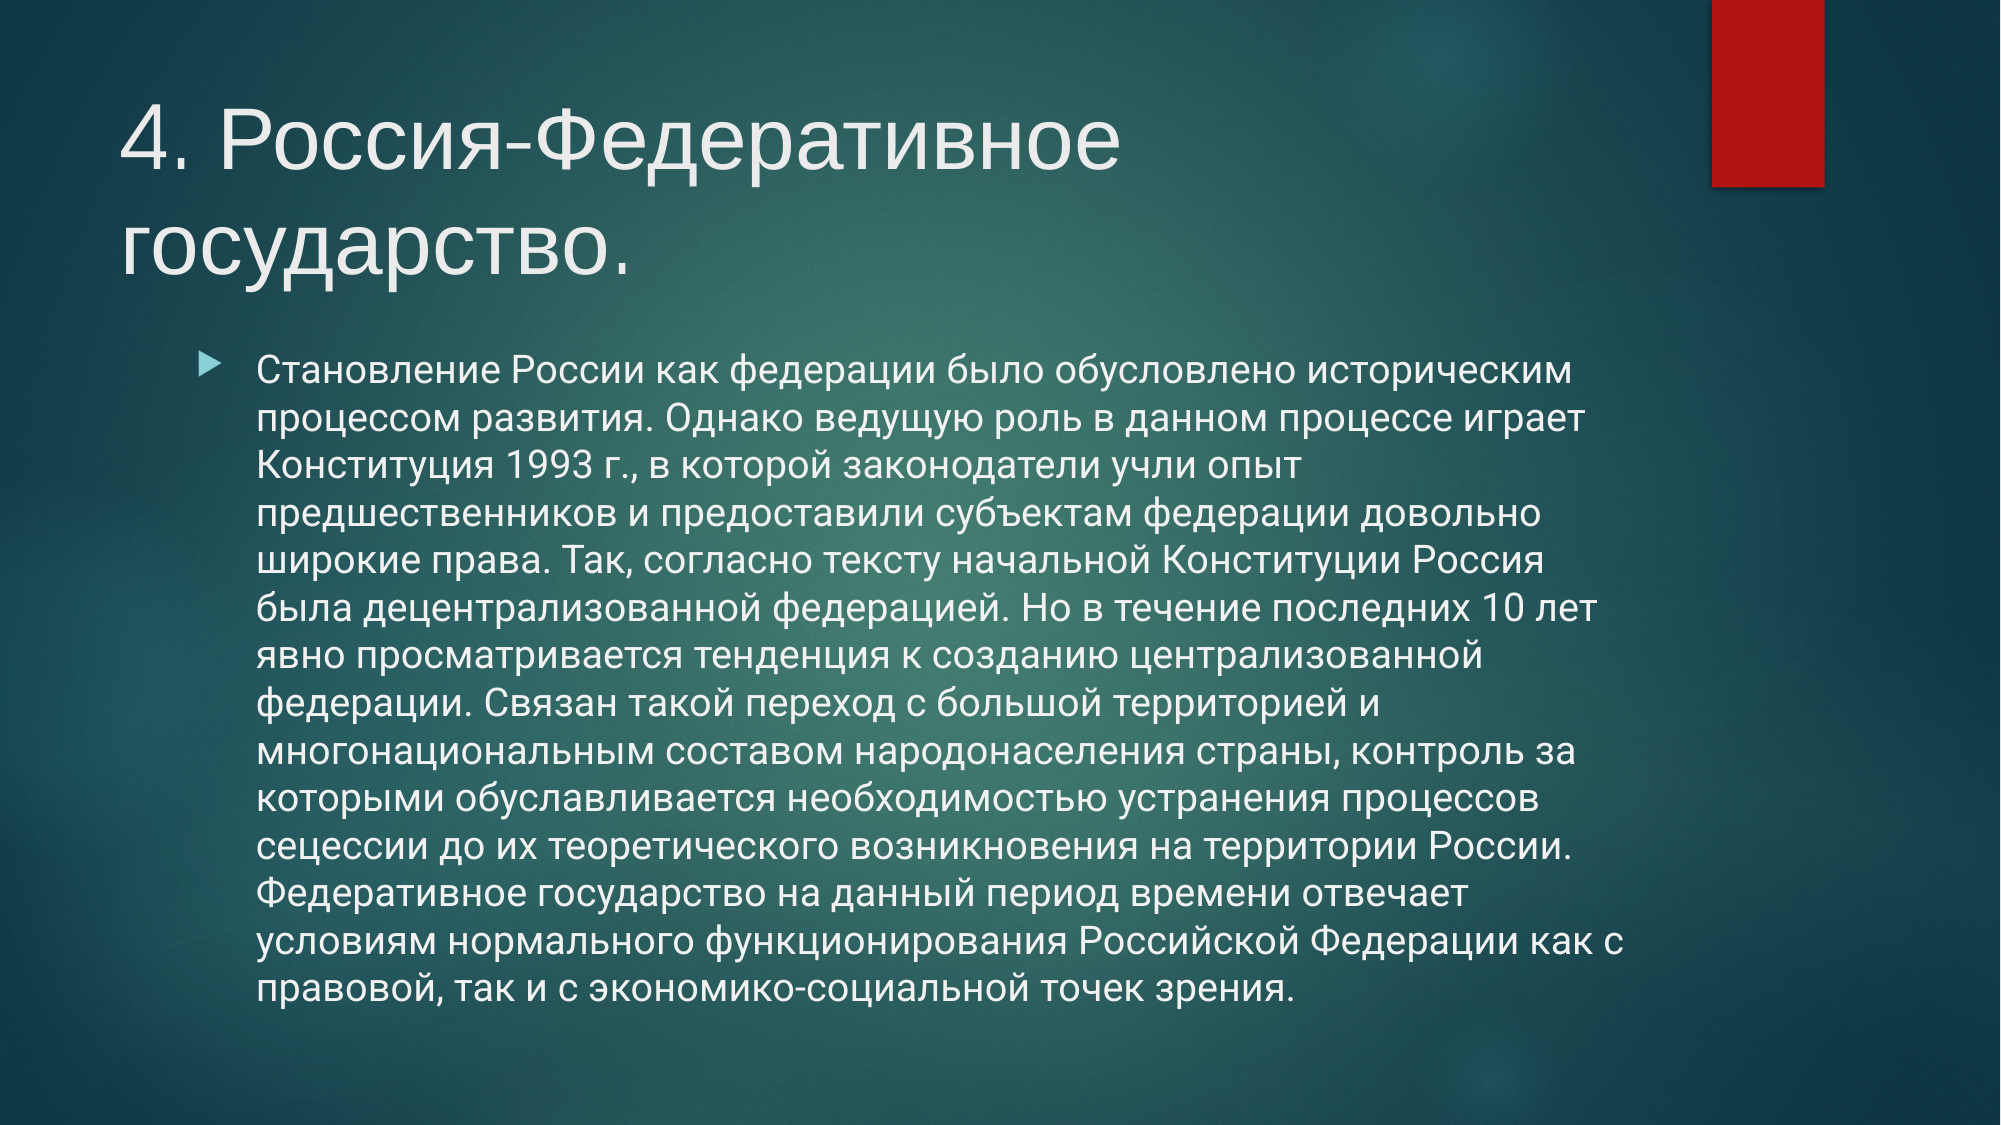

# 4. Россия-Федеративное государство.
Становление России как федерации было обусловлено историческим процессом развития. Однако ведущую роль в данном процессе играет Конституция 1993 г., в которой законодатели учли опыт предшественников и предоставили субъектам федерации довольно широкие права. Так, согласно тексту начальной Конституции Россия была децентрализованной федерацией. Но в течение последних 10 лет явно просматривается тенденция к созданию централизованной федерации. Связан такой переход с большой территорией и многонациональным составом народонаселения страны, контроль за которыми обуславливается необходимостью устранения процессов сецессии до их теоретического возникновения на территории России. Федеративное государство на данный период времени отвечает условиям нормального функционирования Российской Федерации как с правовой, так и с экономико-социальной точек зрения.